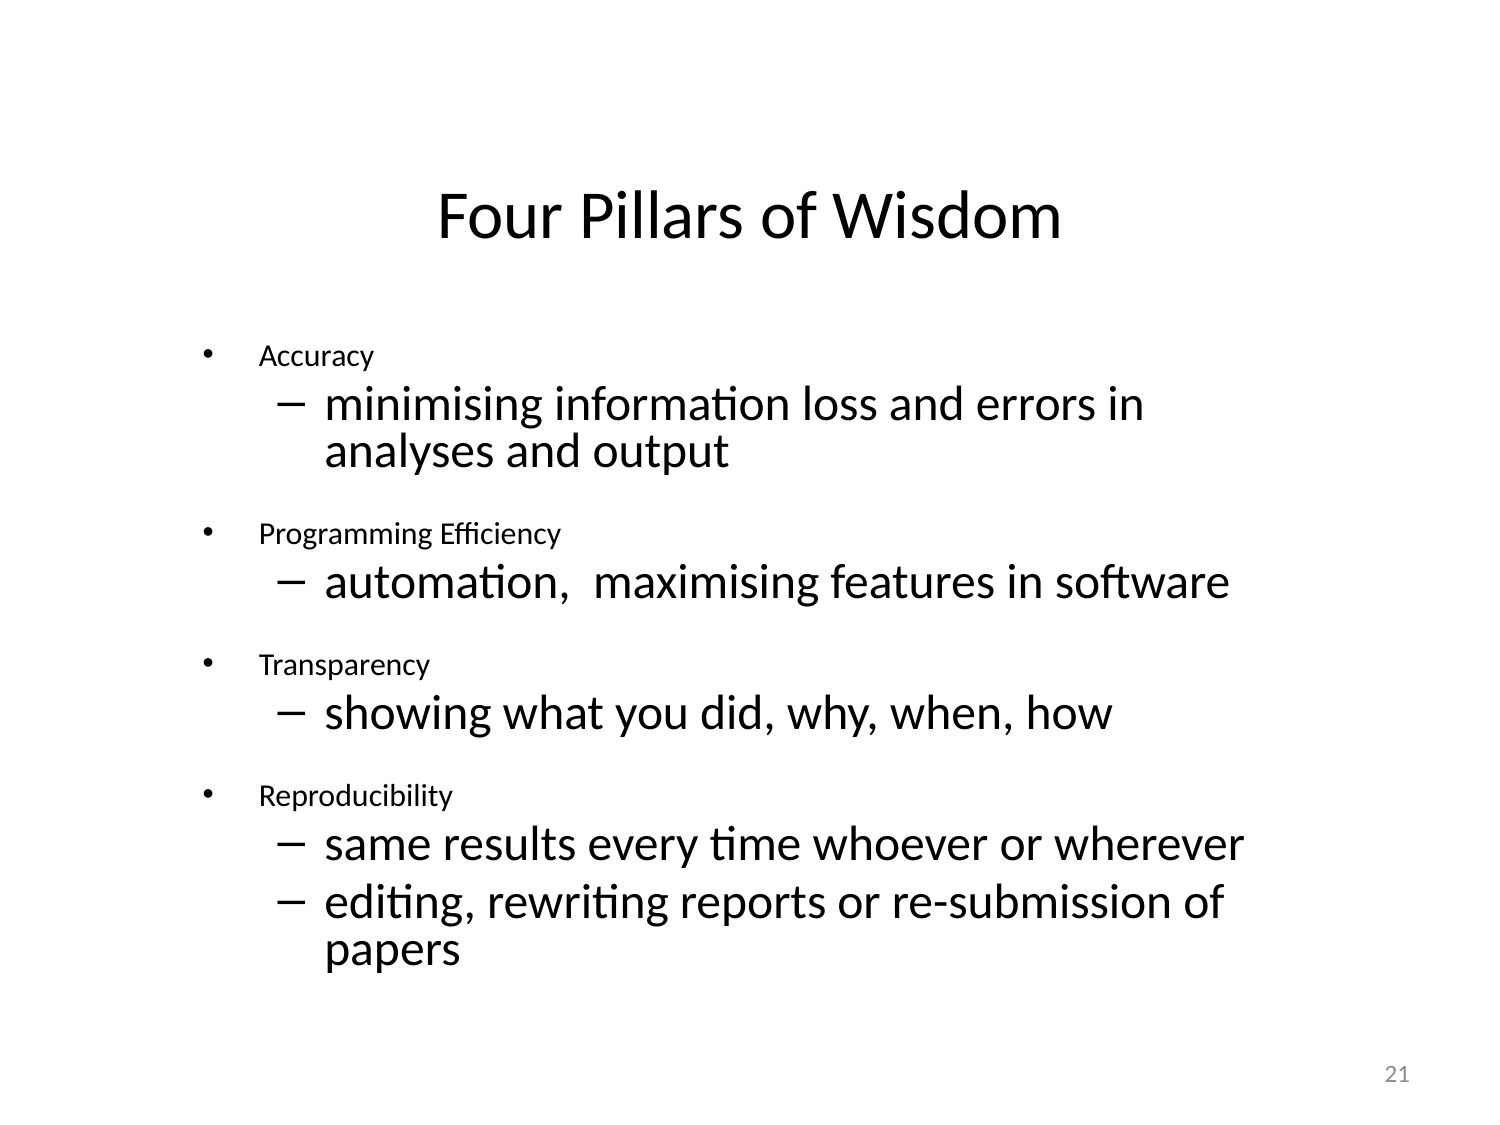

Four Pillars of Wisdom

Accuracy
minimising information loss and errors in analyses and output

Programming Efficiency
automation,  maximising features in software

Transparency
showing what you did, why, when, how

Reproducibility
same results every time whoever or wherever
editing, rewriting reports or re-submission of papers

21